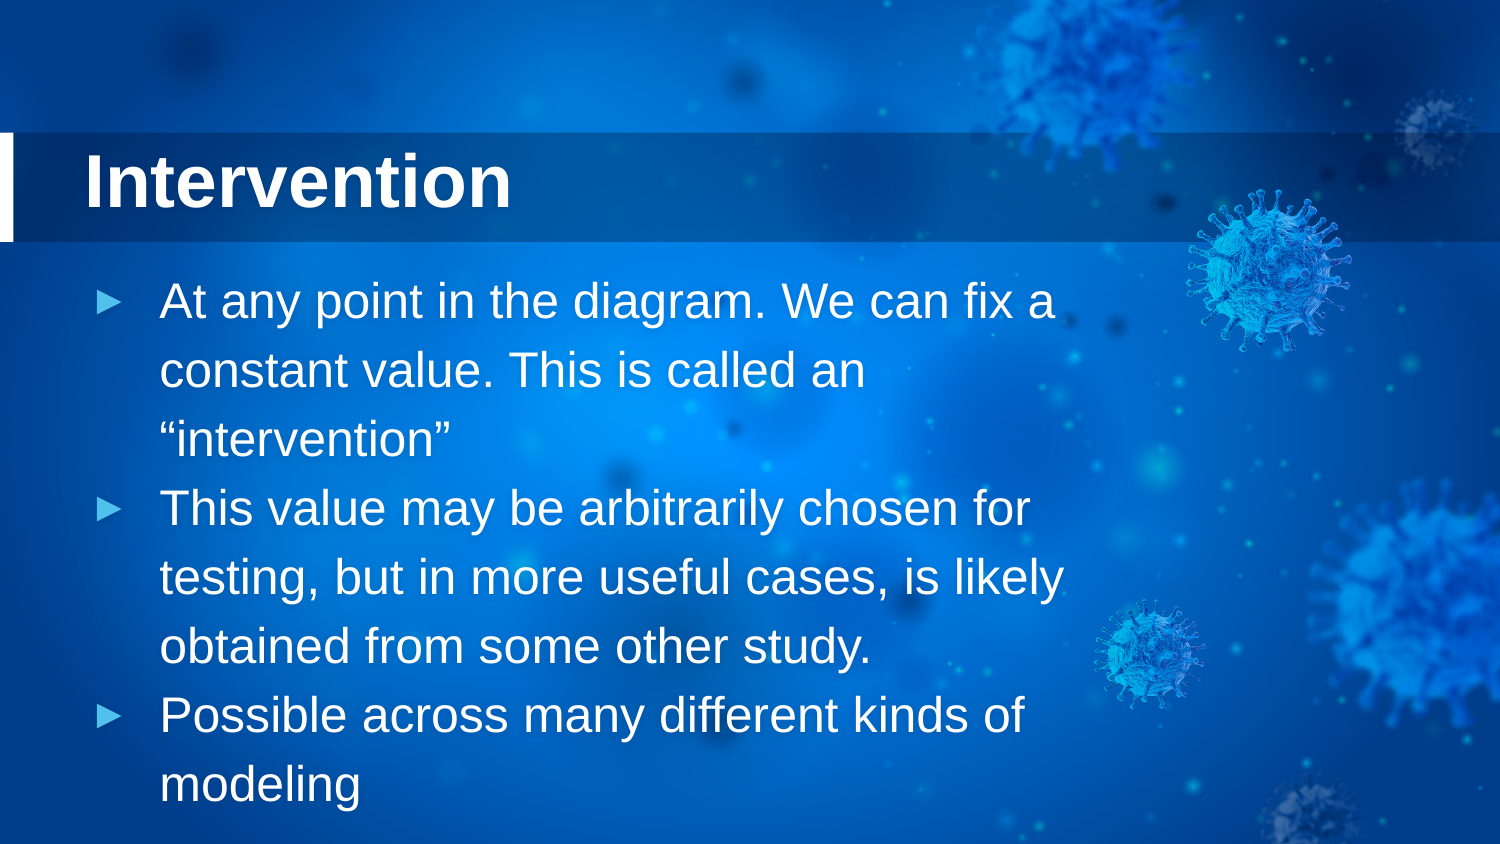

# Intervention
At any point in the diagram. We can fix a constant value. This is called an “intervention”
This value may be arbitrarily chosen for testing, but in more useful cases, is likely obtained from some other study.
Possible across many different kinds of modeling